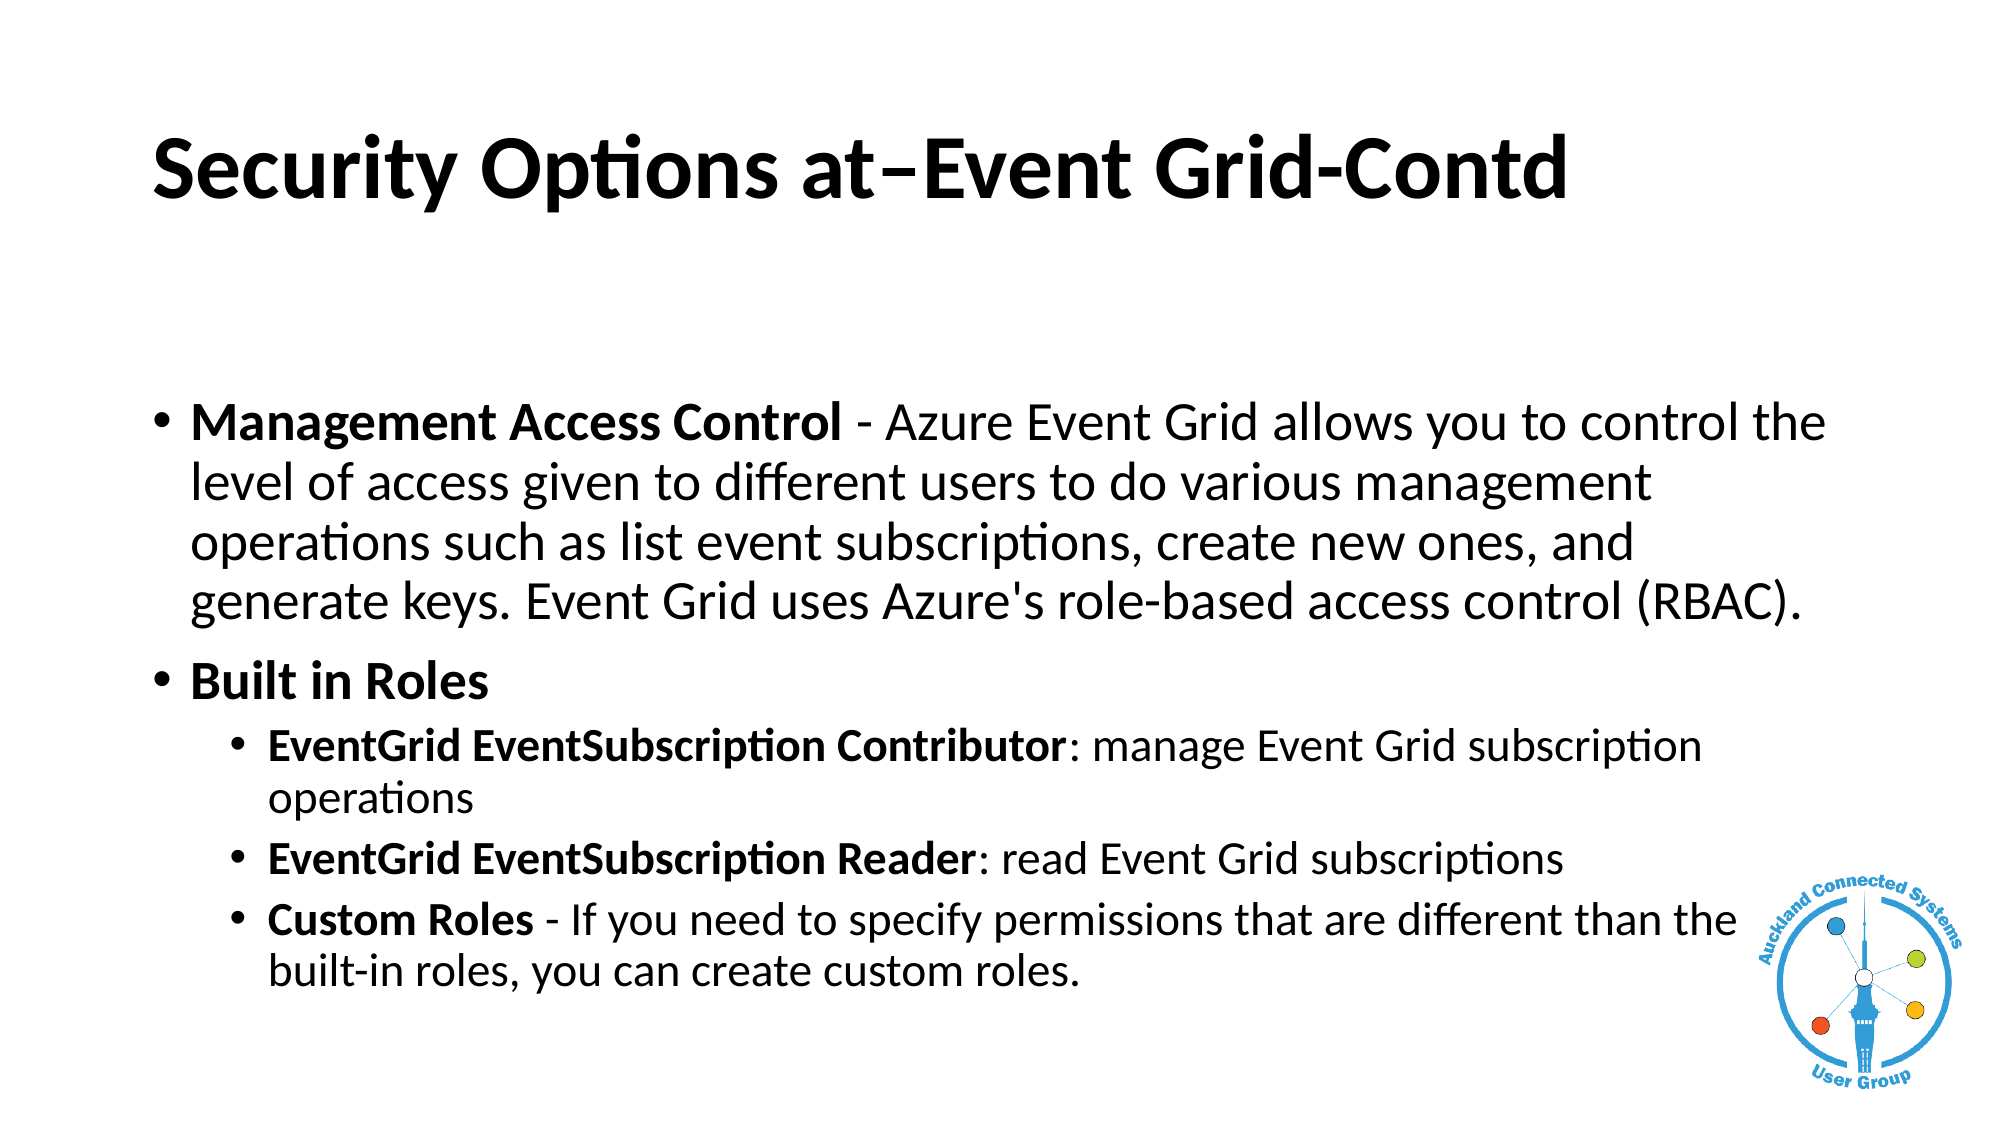

# Security Options at–Event Grid-Contd

Management Access Control - Azure Event Grid allows you to control the level of access given to different users to do various management operations such as list event subscriptions, create new ones, and generate keys. Event Grid uses Azure's role-based access control (RBAC).
Built in Roles
EventGrid EventSubscription Contributor: manage Event Grid subscription operations
EventGrid EventSubscription Reader: read Event Grid subscriptions
Custom Roles - If you need to specify permissions that are different than the built-in roles, you can create custom roles.